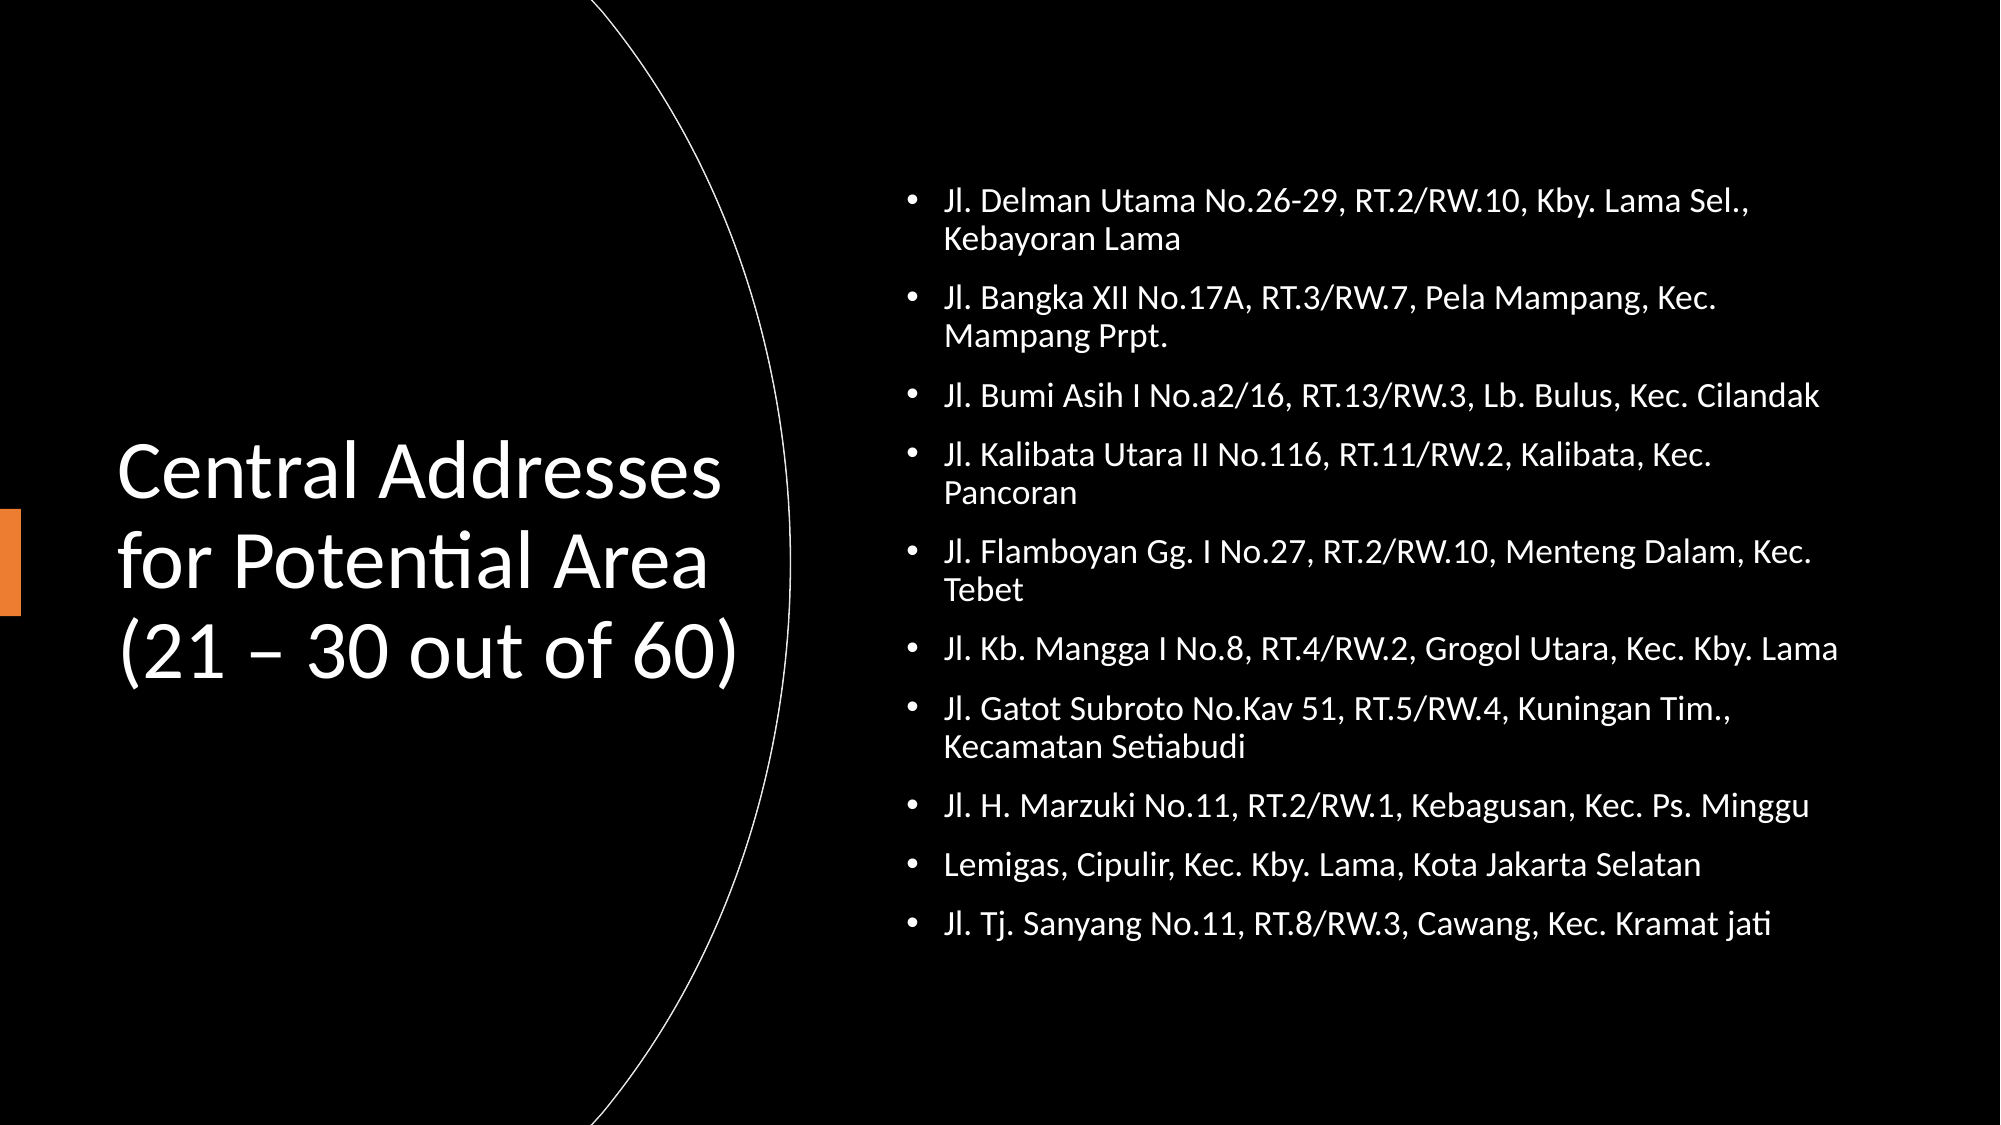

Jl. Delman Utama No.26-29, RT.2/RW.10, Kby. Lama Sel., Kebayoran Lama
Jl. Bangka XII No.17A, RT.3/RW.7, Pela Mampang, Kec. Mampang Prpt.
Jl. Bumi Asih I No.a2/16, RT.13/RW.3, Lb. Bulus, Kec. Cilandak
Jl. Kalibata Utara II No.116, RT.11/RW.2, Kalibata, Kec. Pancoran
Jl. Flamboyan Gg. I No.27, RT.2/RW.10, Menteng Dalam, Kec. Tebet
Jl. Kb. Mangga I No.8, RT.4/RW.2, Grogol Utara, Kec. Kby. Lama
Jl. Gatot Subroto No.Kav 51, RT.5/RW.4, Kuningan Tim., Kecamatan Setiabudi
Jl. H. Marzuki No.11, RT.2/RW.1, Kebagusan, Kec. Ps. Minggu
Lemigas, Cipulir, Kec. Kby. Lama, Kota Jakarta Selatan
Jl. Tj. Sanyang No.11, RT.8/RW.3, Cawang, Kec. Kramat jati
# Central Addresses for Potential Area (21 – 30 out of 60)